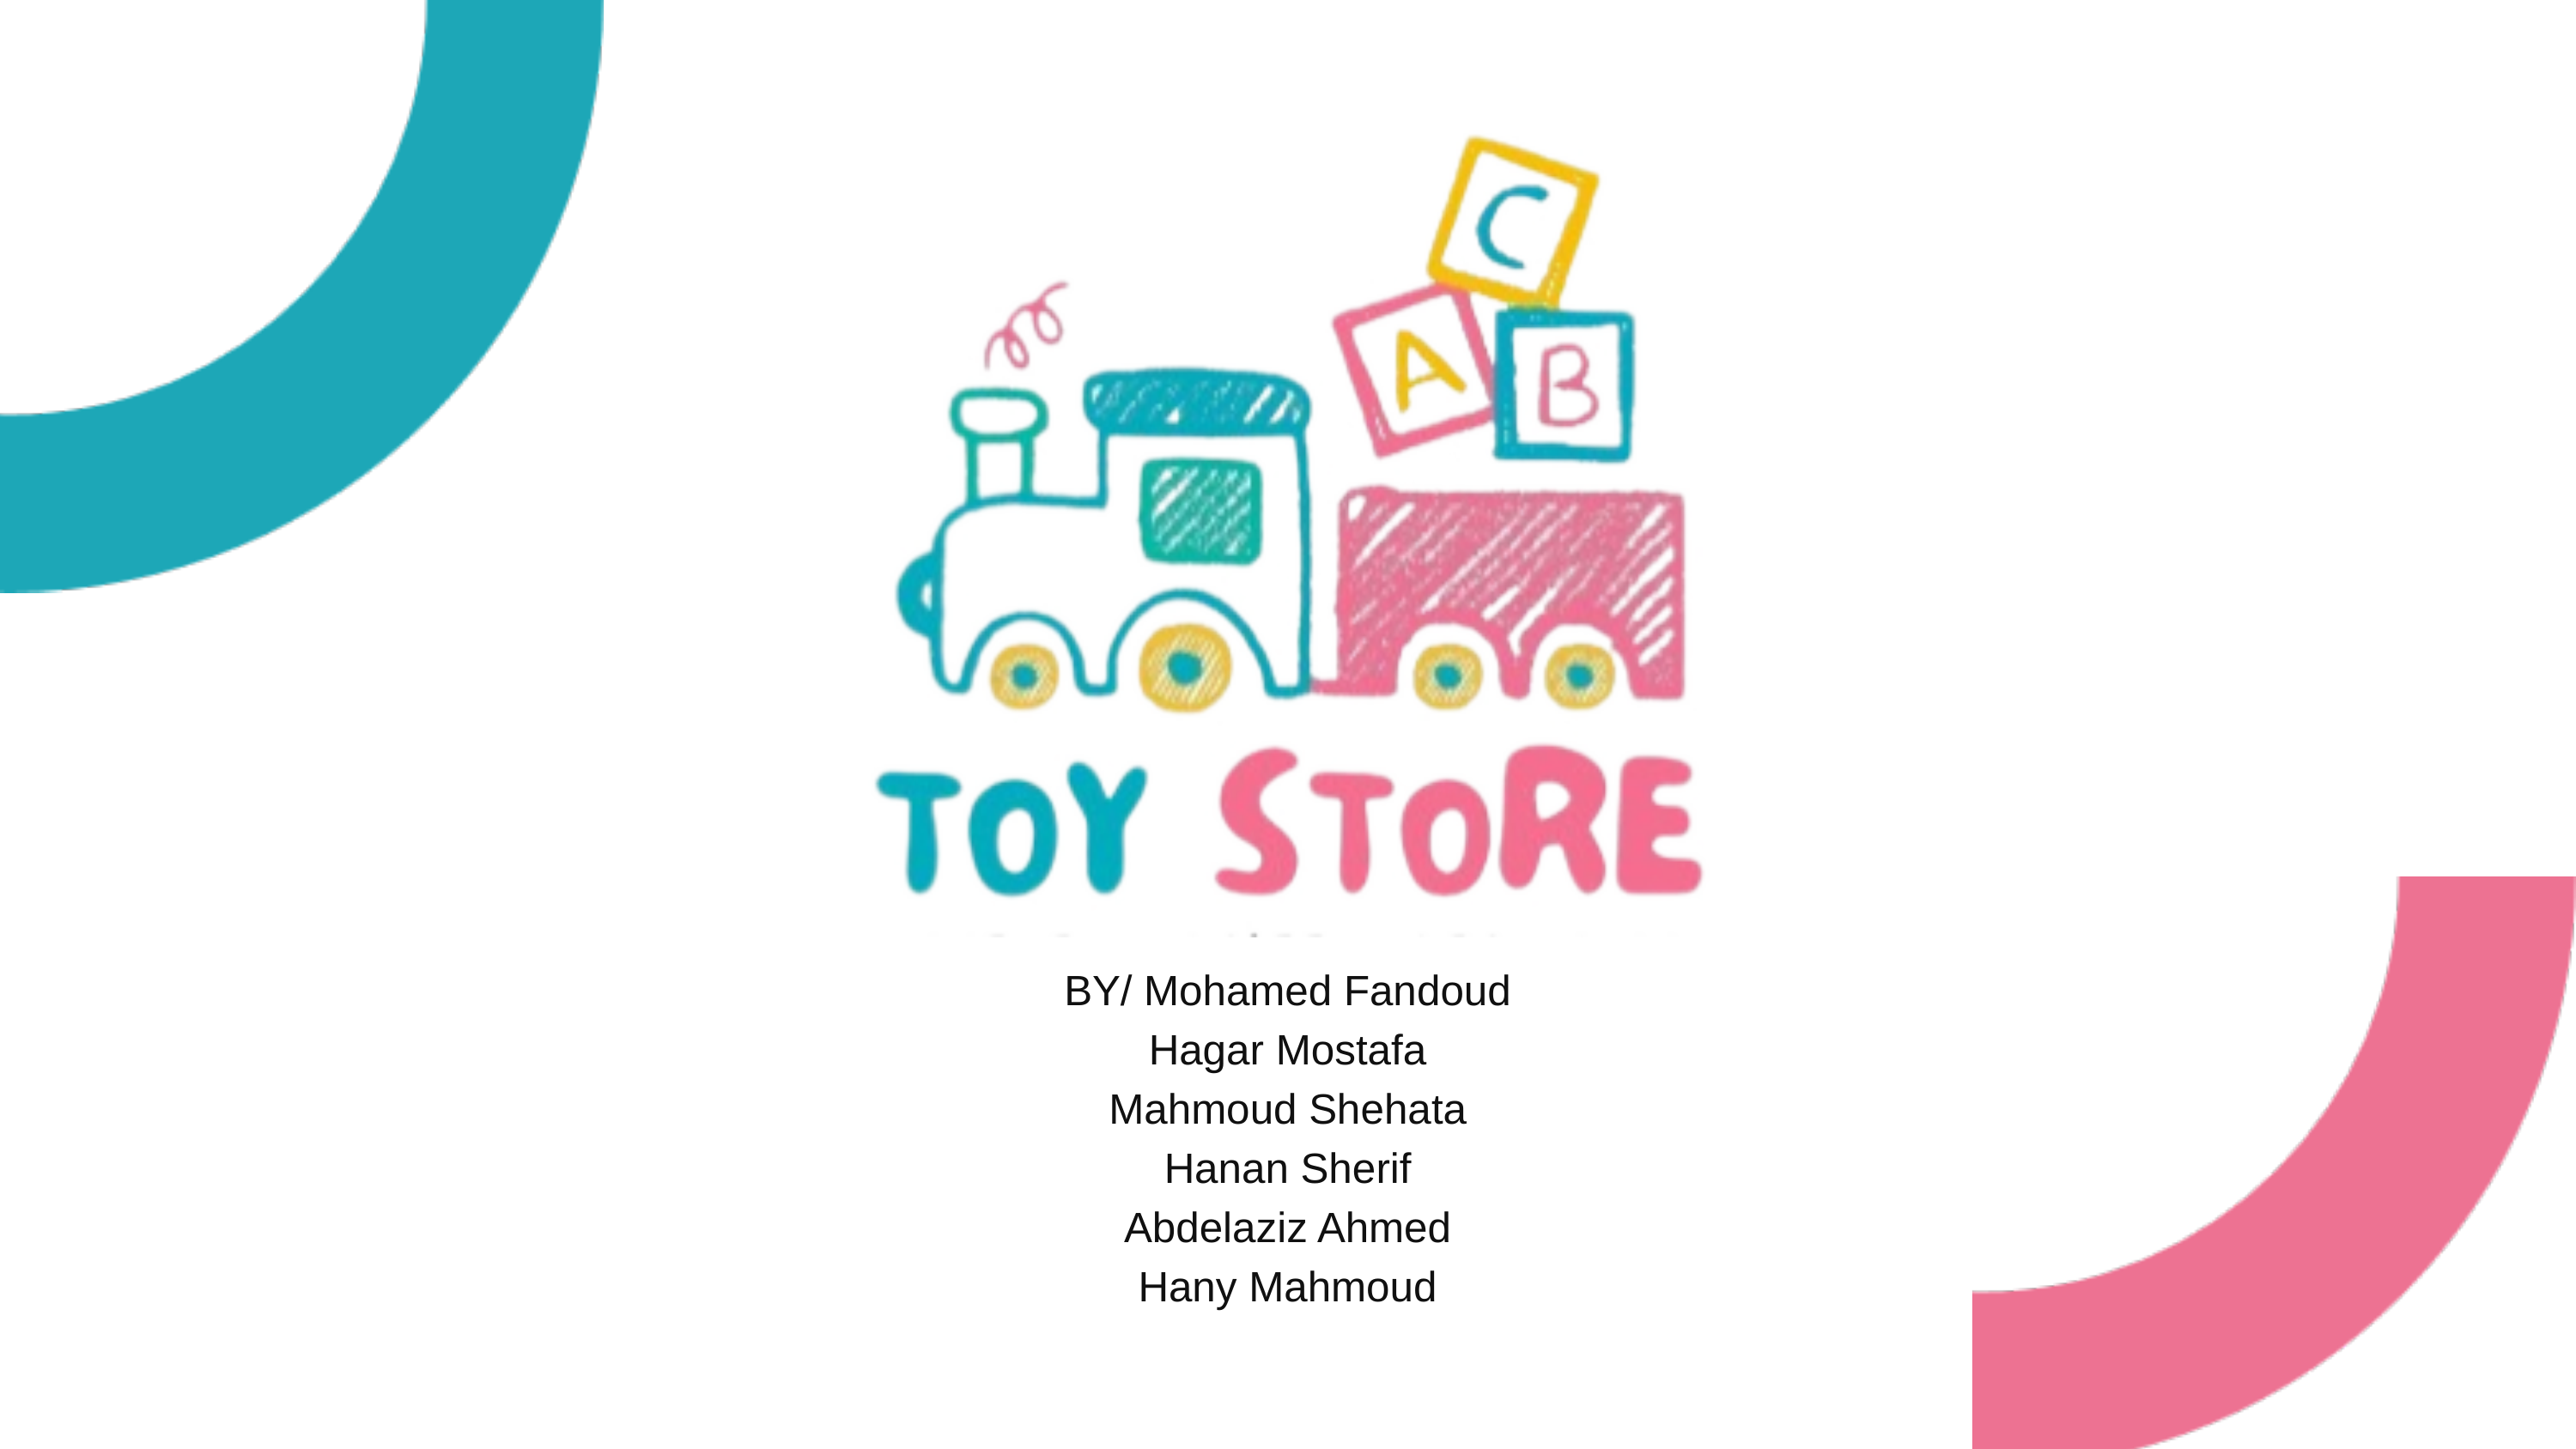

BY/ Mohamed Fandoud
Hagar Mostafa
Mahmoud Shehata
Hanan Sherif
Abdelaziz Ahmed
Hany Mahmoud